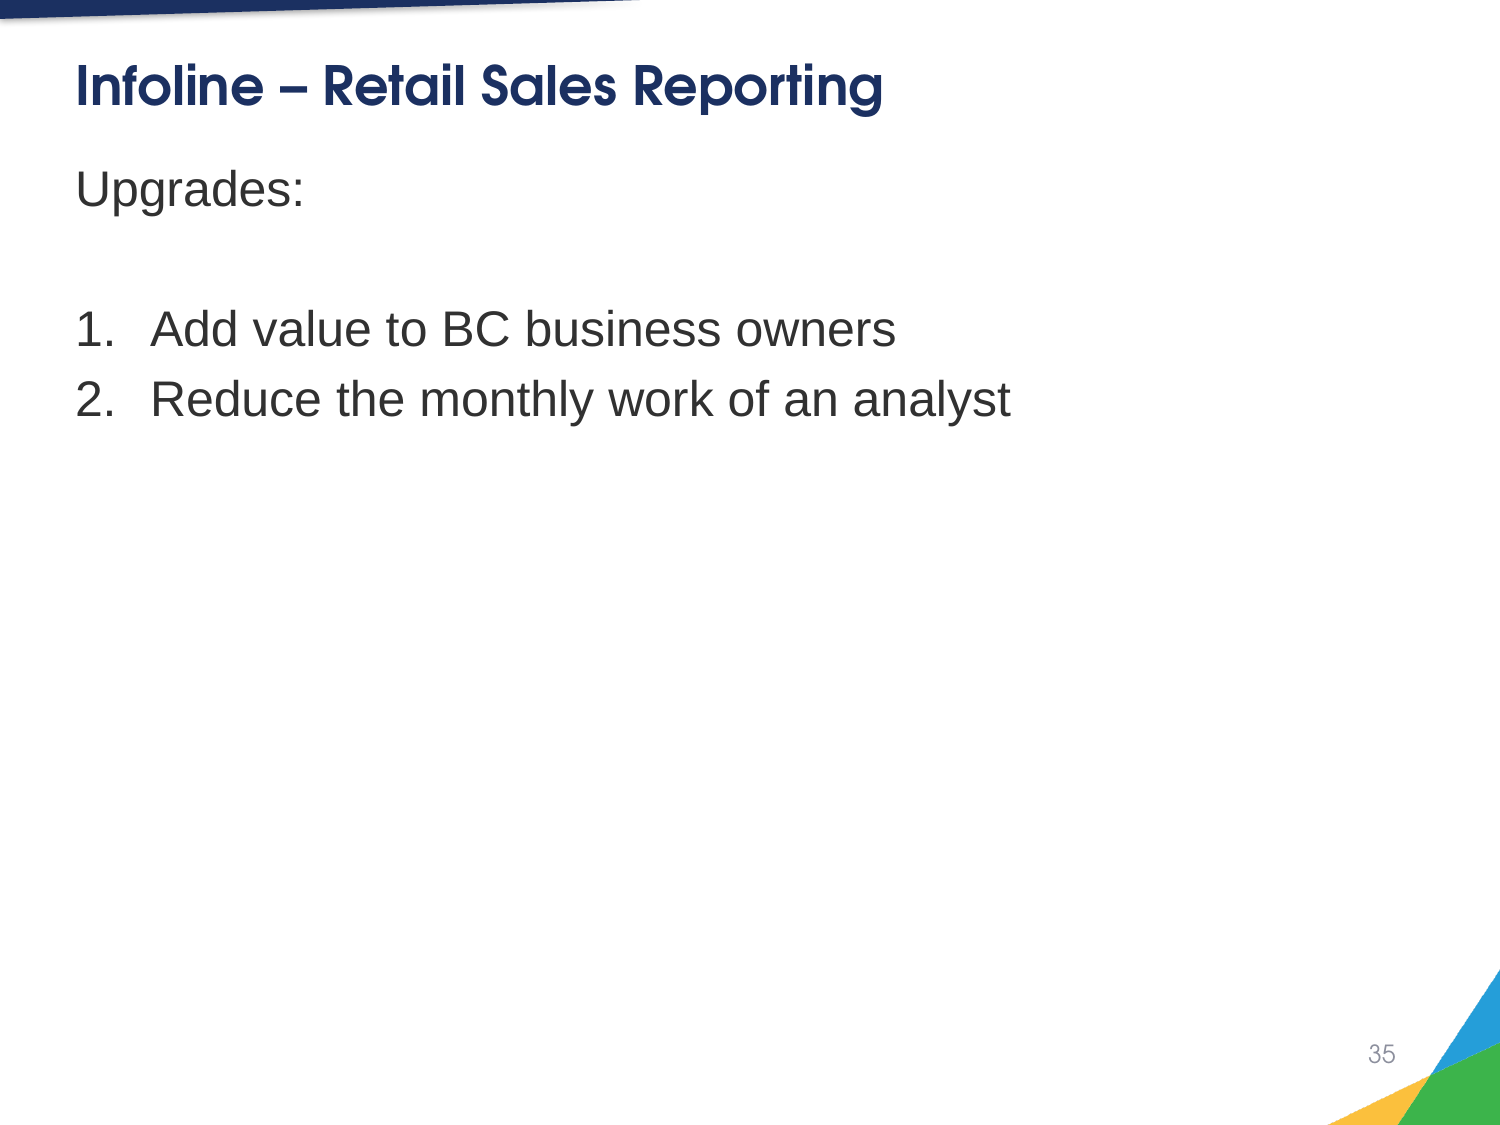

# Infoline – Retail Sales Reporting
Upgrades:

Add value to BC business owners
Reduce the monthly work of an analyst

35